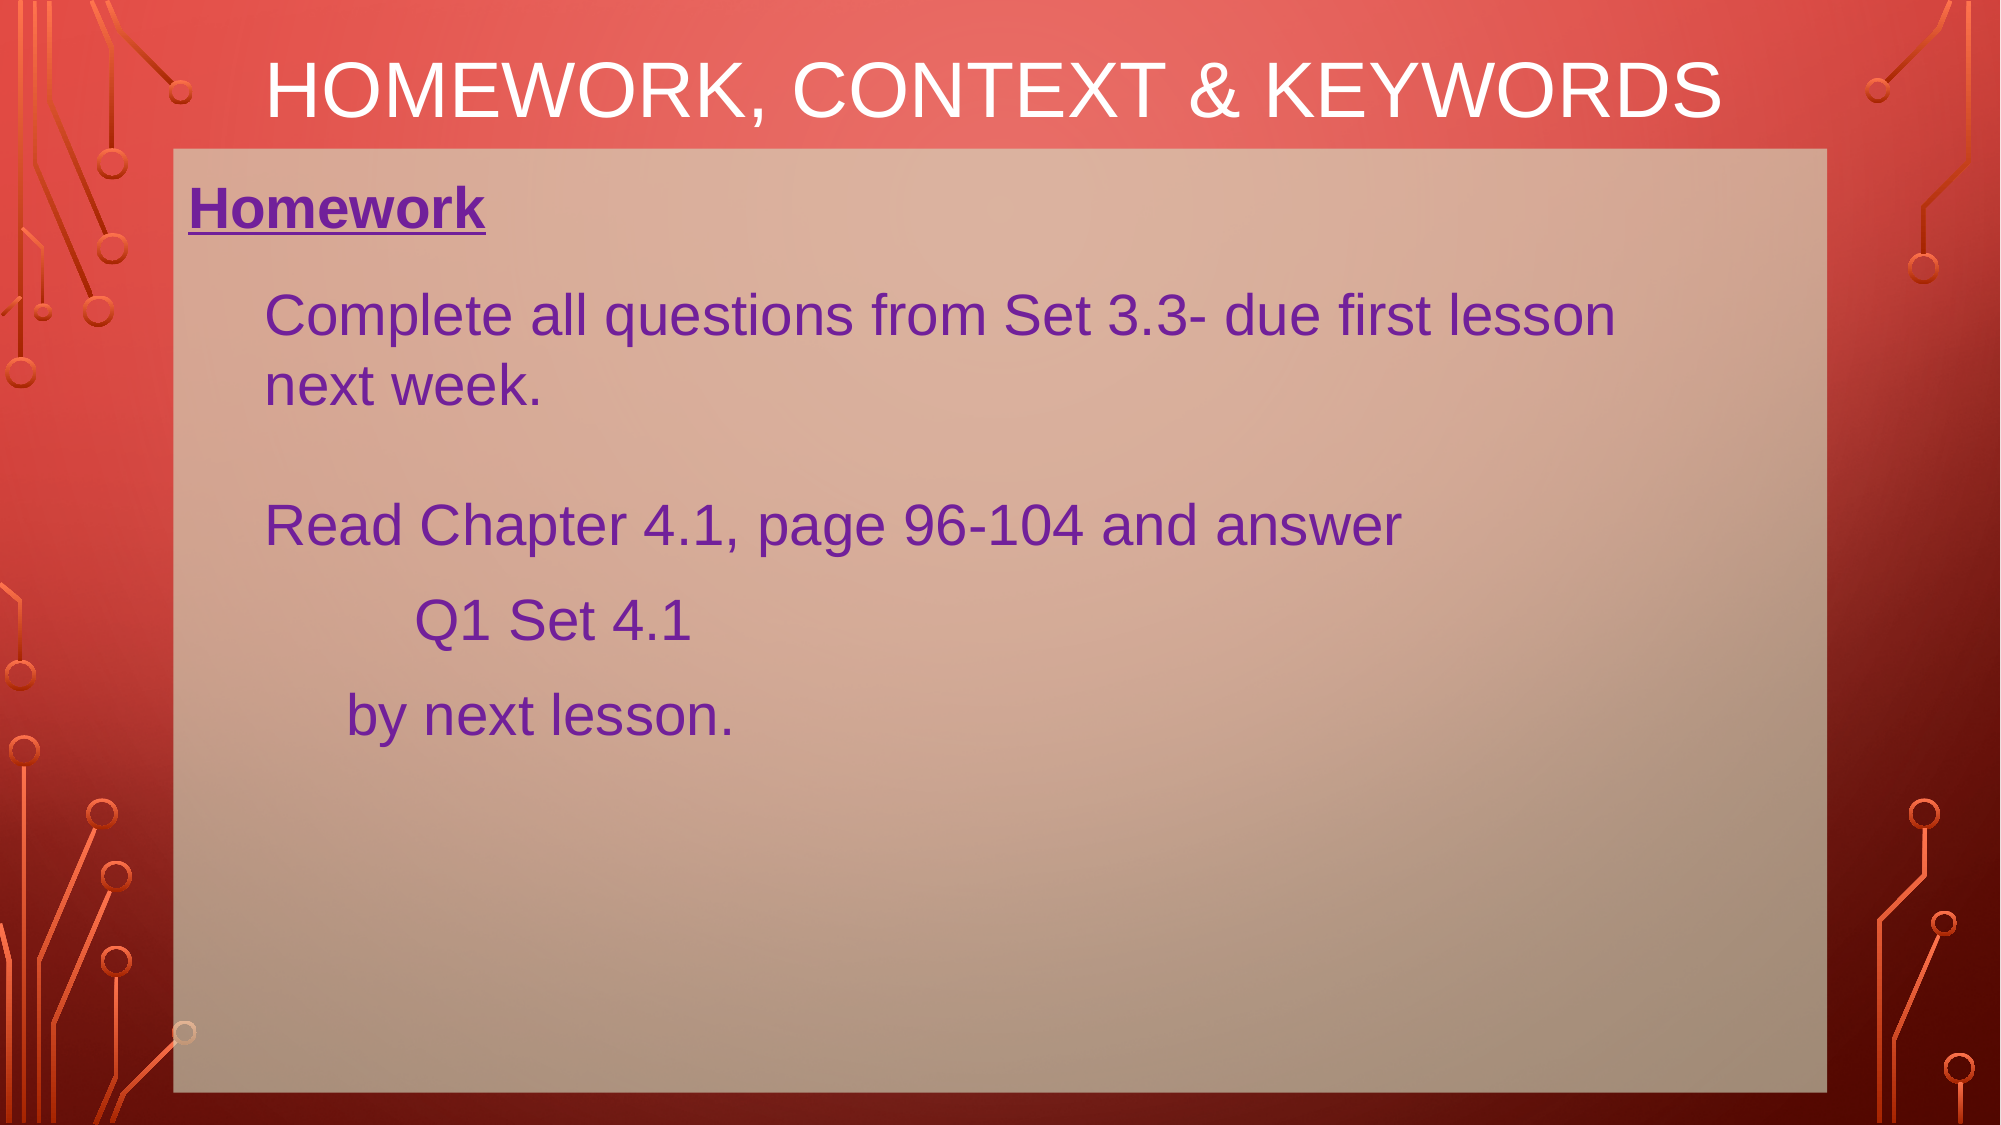

# Homework, Context & Keywords
Homework

Complete all questions from Set 3.3- due first lesson next week.

Read Chapter 4.1, page 96-104 and answer
	Q1 Set 4.1
     by next lesson.